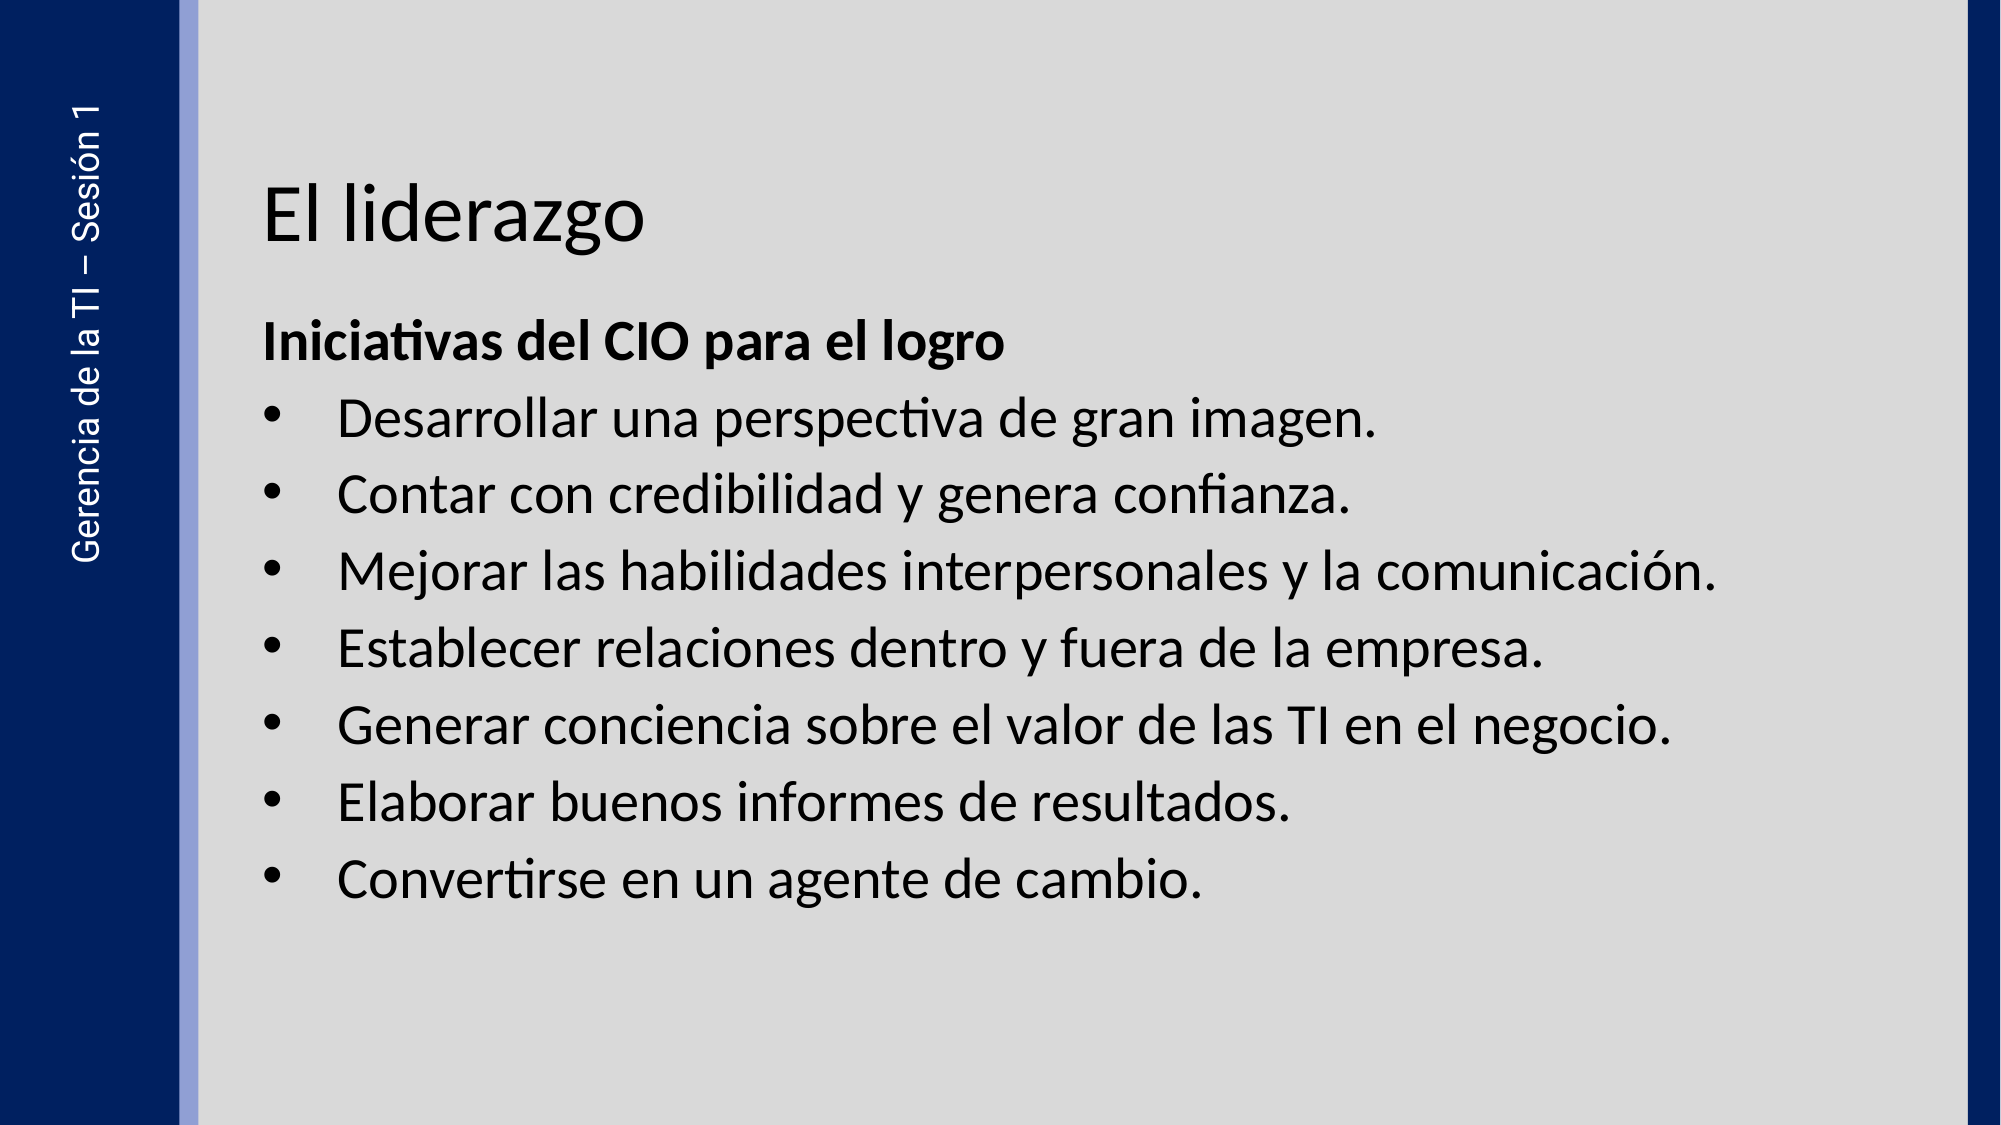

El liderazgo
Iniciativas del CIO para el logro
Desarrollar una perspectiva de gran imagen.
Contar con credibilidad y genera confianza.
Mejorar las habilidades interpersonales y la comunicación.
Establecer relaciones dentro y fuera de la empresa.
Generar conciencia sobre el valor de las TI en el negocio.
Elaborar buenos informes de resultados.
Convertirse en un agente de cambio.
Gerencia de la TI – Sesión 1